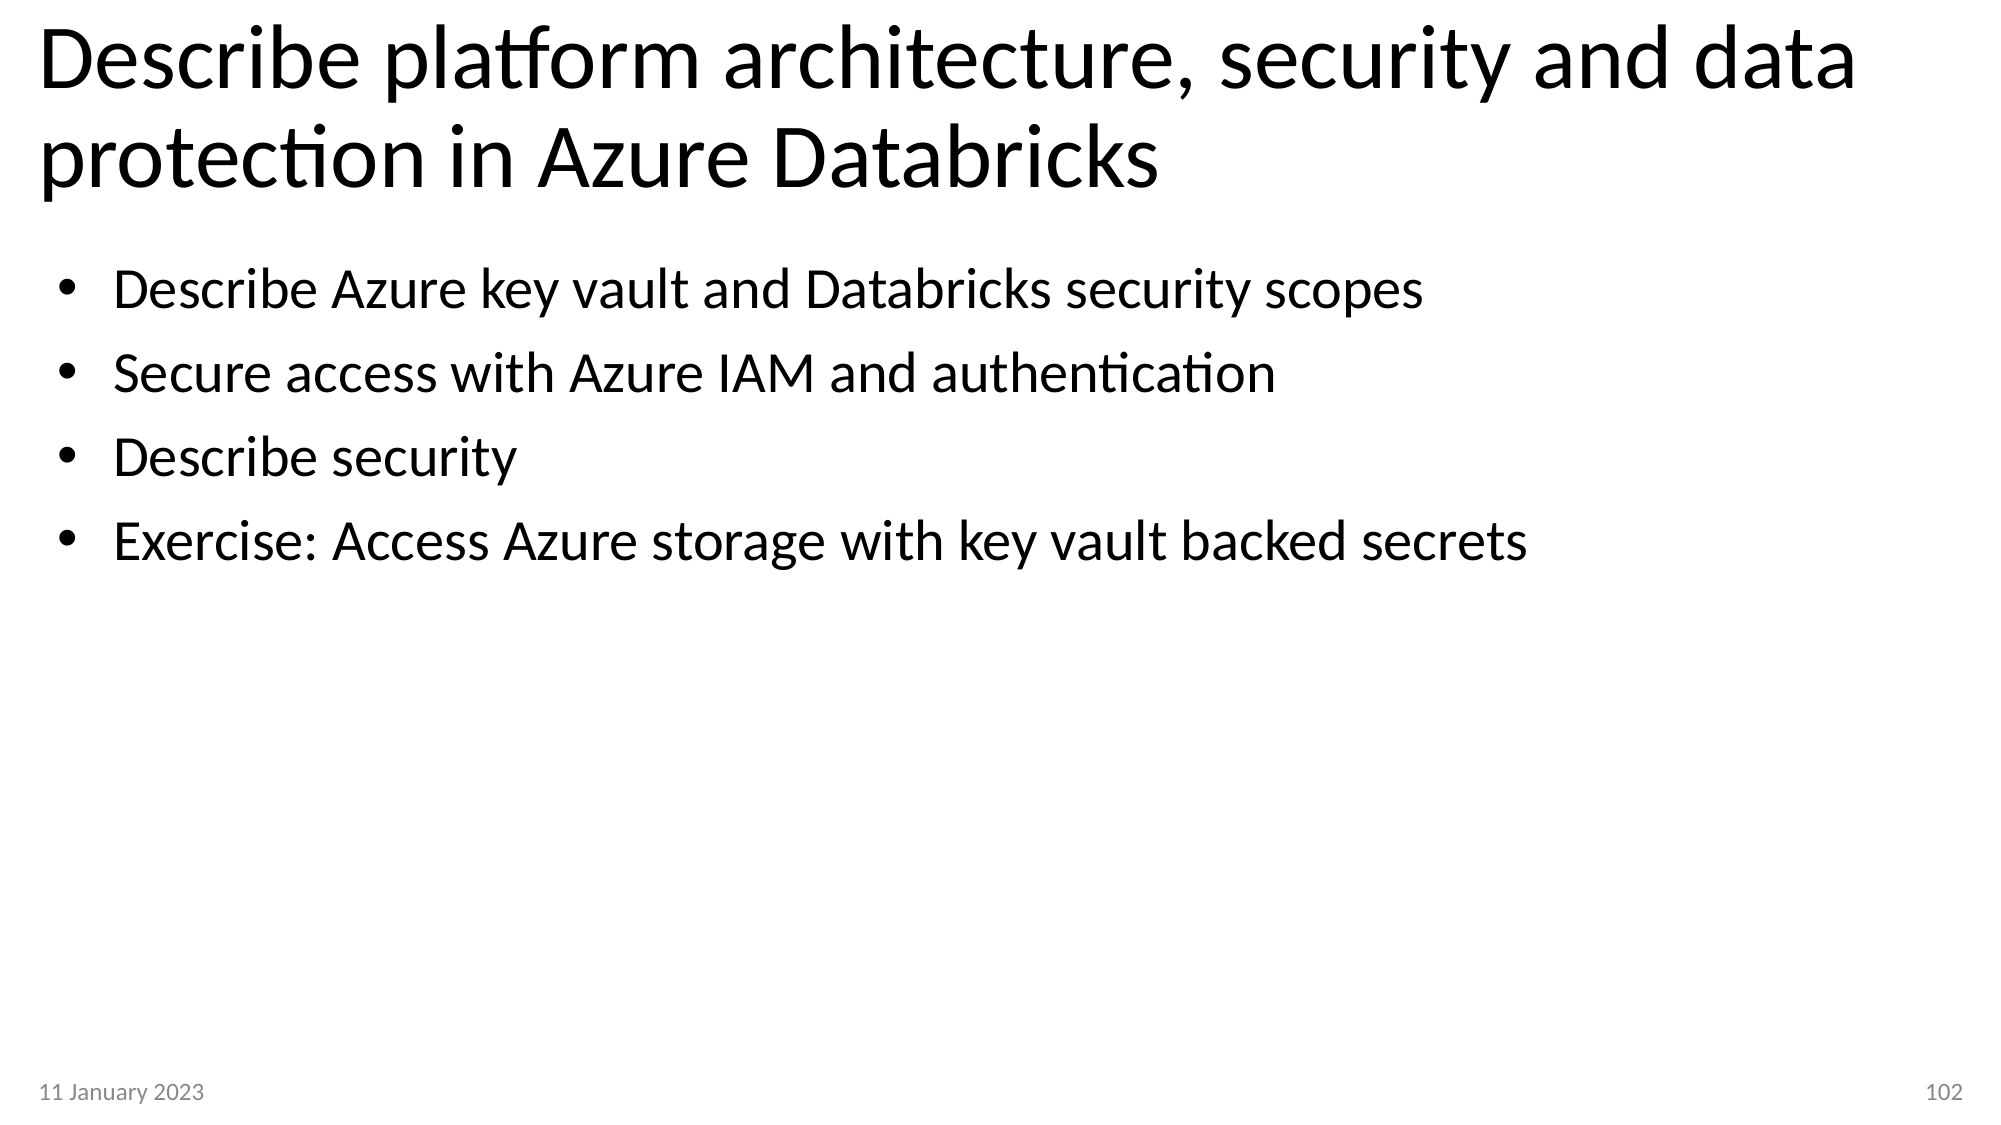

# Describe platform architecture, security and data protection in Azure Databricks
Describe Azure key vault and Databricks security scopes
Secure access with Azure IAM and authentication
Describe security
Exercise: Access Azure storage with key vault backed secrets
11 January 2023
102